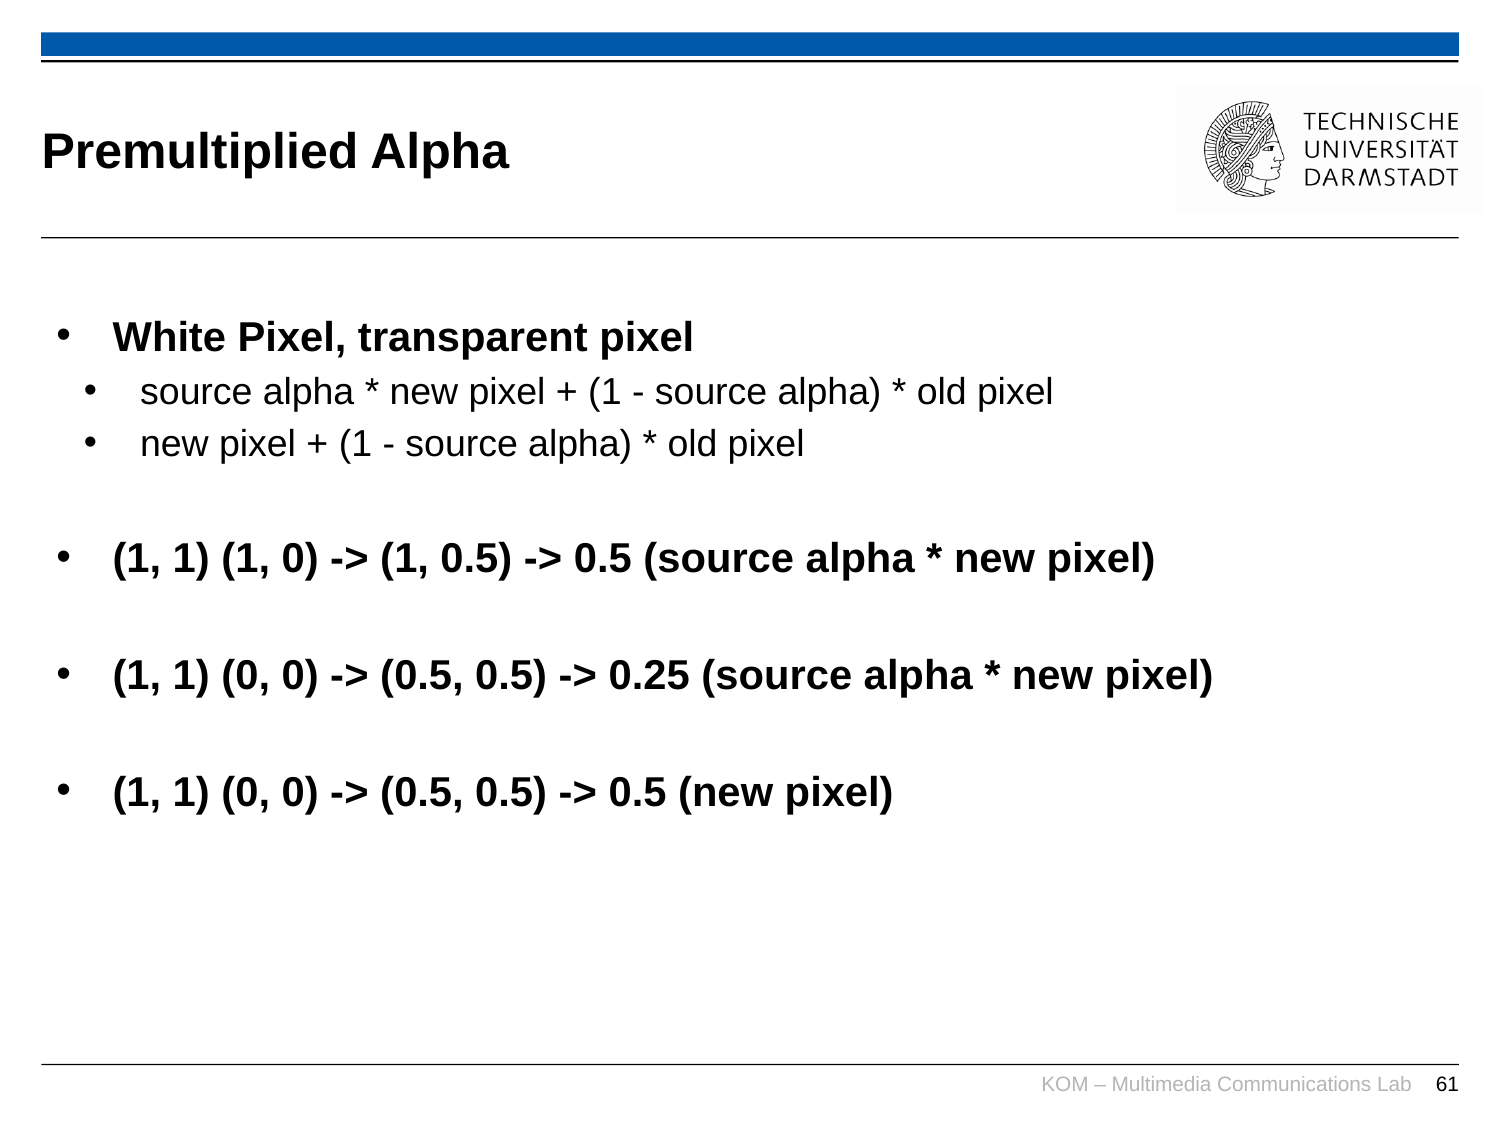

# Premultiplied Alpha

White Pixel, transparent pixel
source alpha * new pixel + (1 - source alpha) * old pixel
new pixel + (1 - source alpha) * old pixel

(1, 1) (1, 0) -> (1, 0.5) -> 0.5 (source alpha * new pixel)

(1, 1) (0, 0) -> (0.5, 0.5) -> 0.25 (source alpha * new pixel)

(1, 1) (0, 0) -> (0.5, 0.5) -> 0.5 (new pixel)